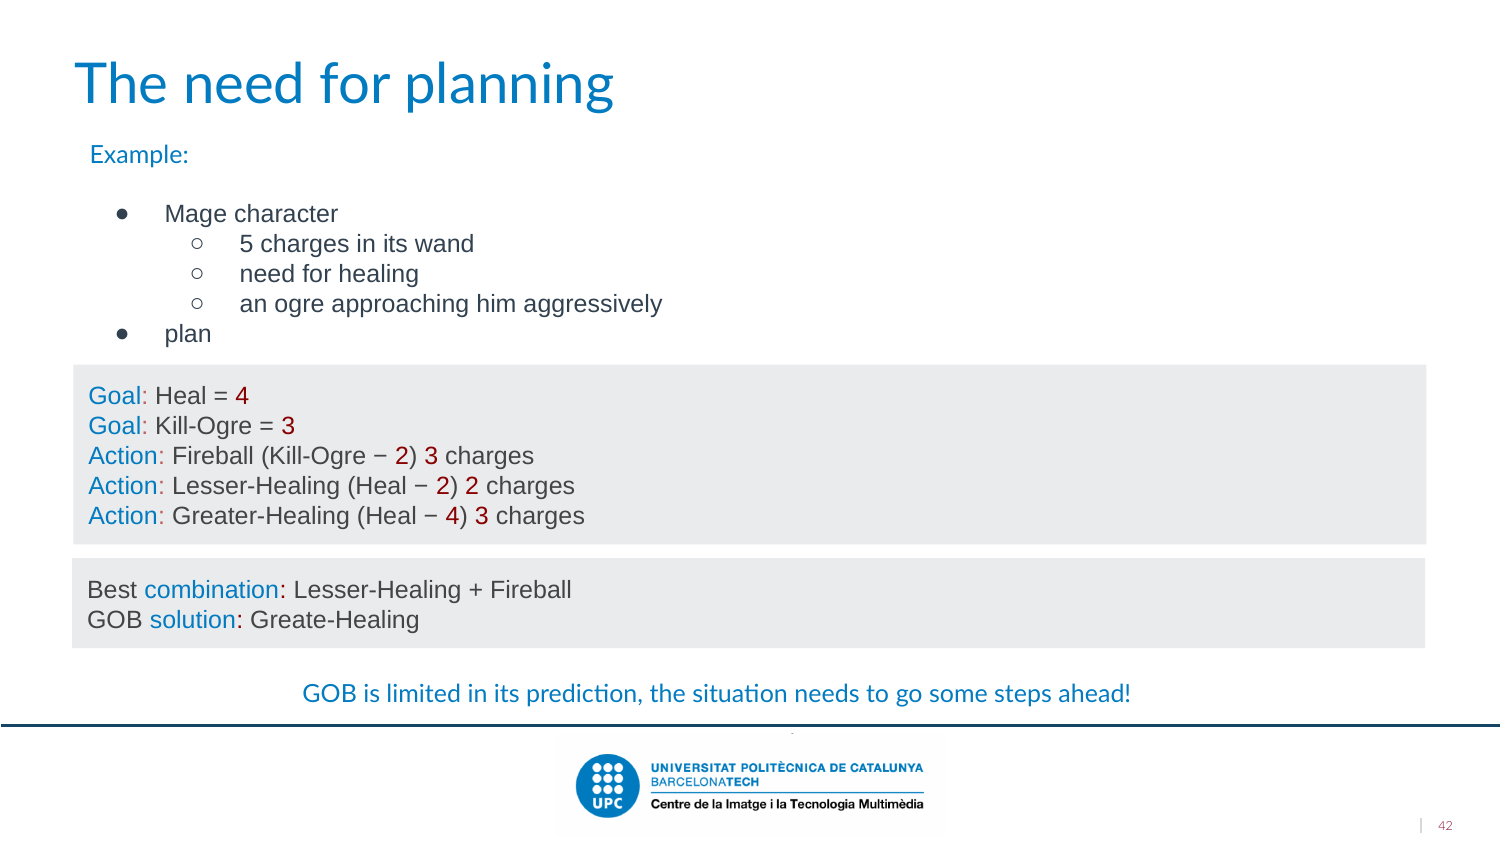

The need for planning
Example:

Mage character
5 charges in its wand
need for healing
an ogre approaching him aggressively
plan

GOB is limited in its prediction, the situation needs to go some steps ahead!

Goal: Heal = 4
Goal: Kill-Ogre = 3
Action: Fireball (Kill-Ogre − 2) 3 charges
Action: Lesser-Healing (Heal − 2) 2 charges
Action: Greater-Healing (Heal − 4) 3 charges
Best combination: Lesser-Healing + Fireball
GOB solution: Greate-Healing